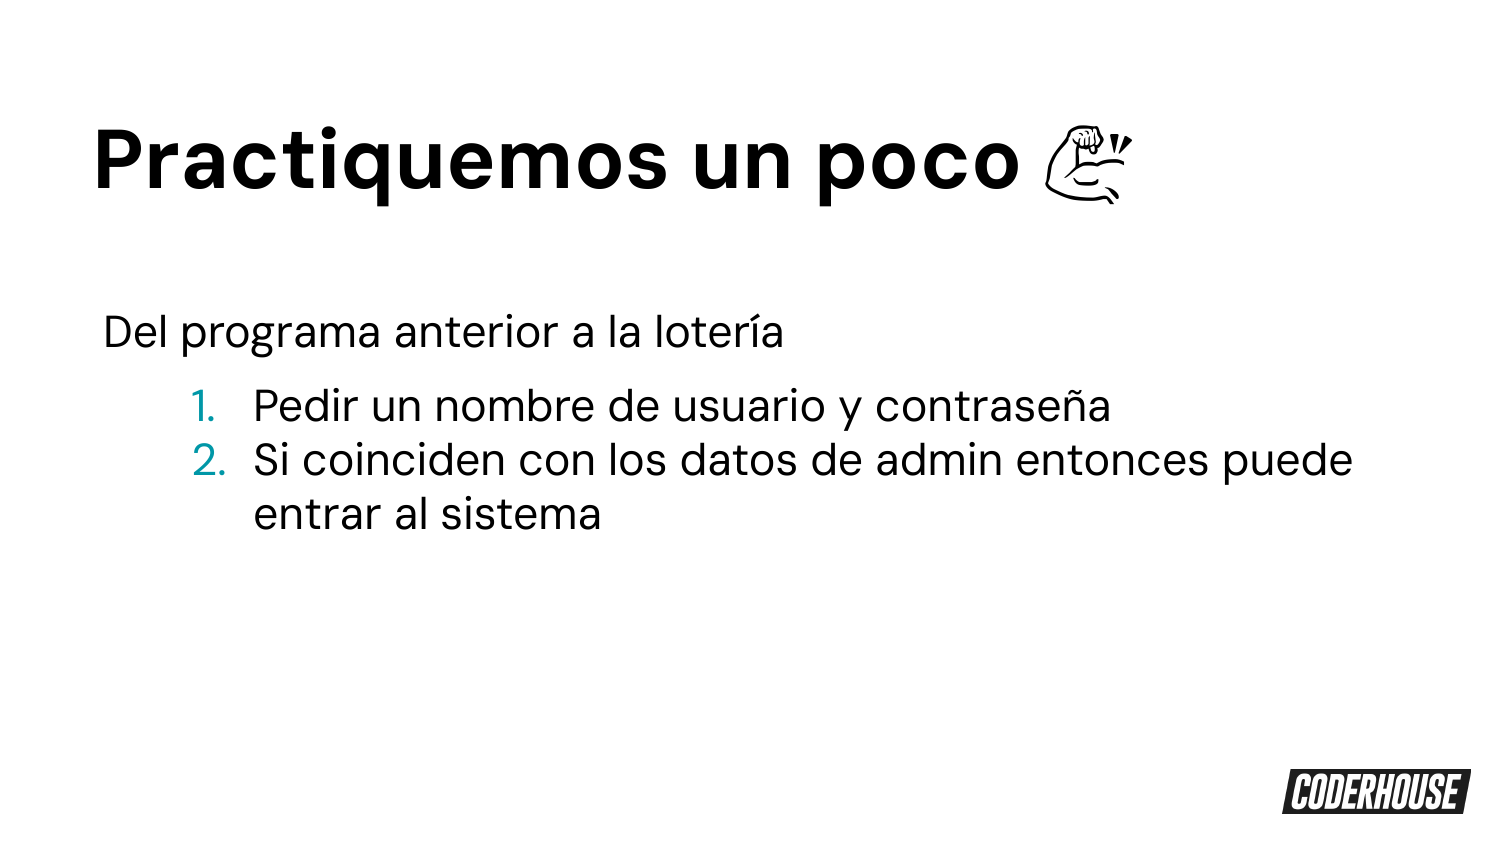

Practiquemos un poco 💪
Del programa anterior a la lotería
Pedir un nombre de usuario y contraseña
Si coinciden con los datos de admin entonces puede entrar al sistema